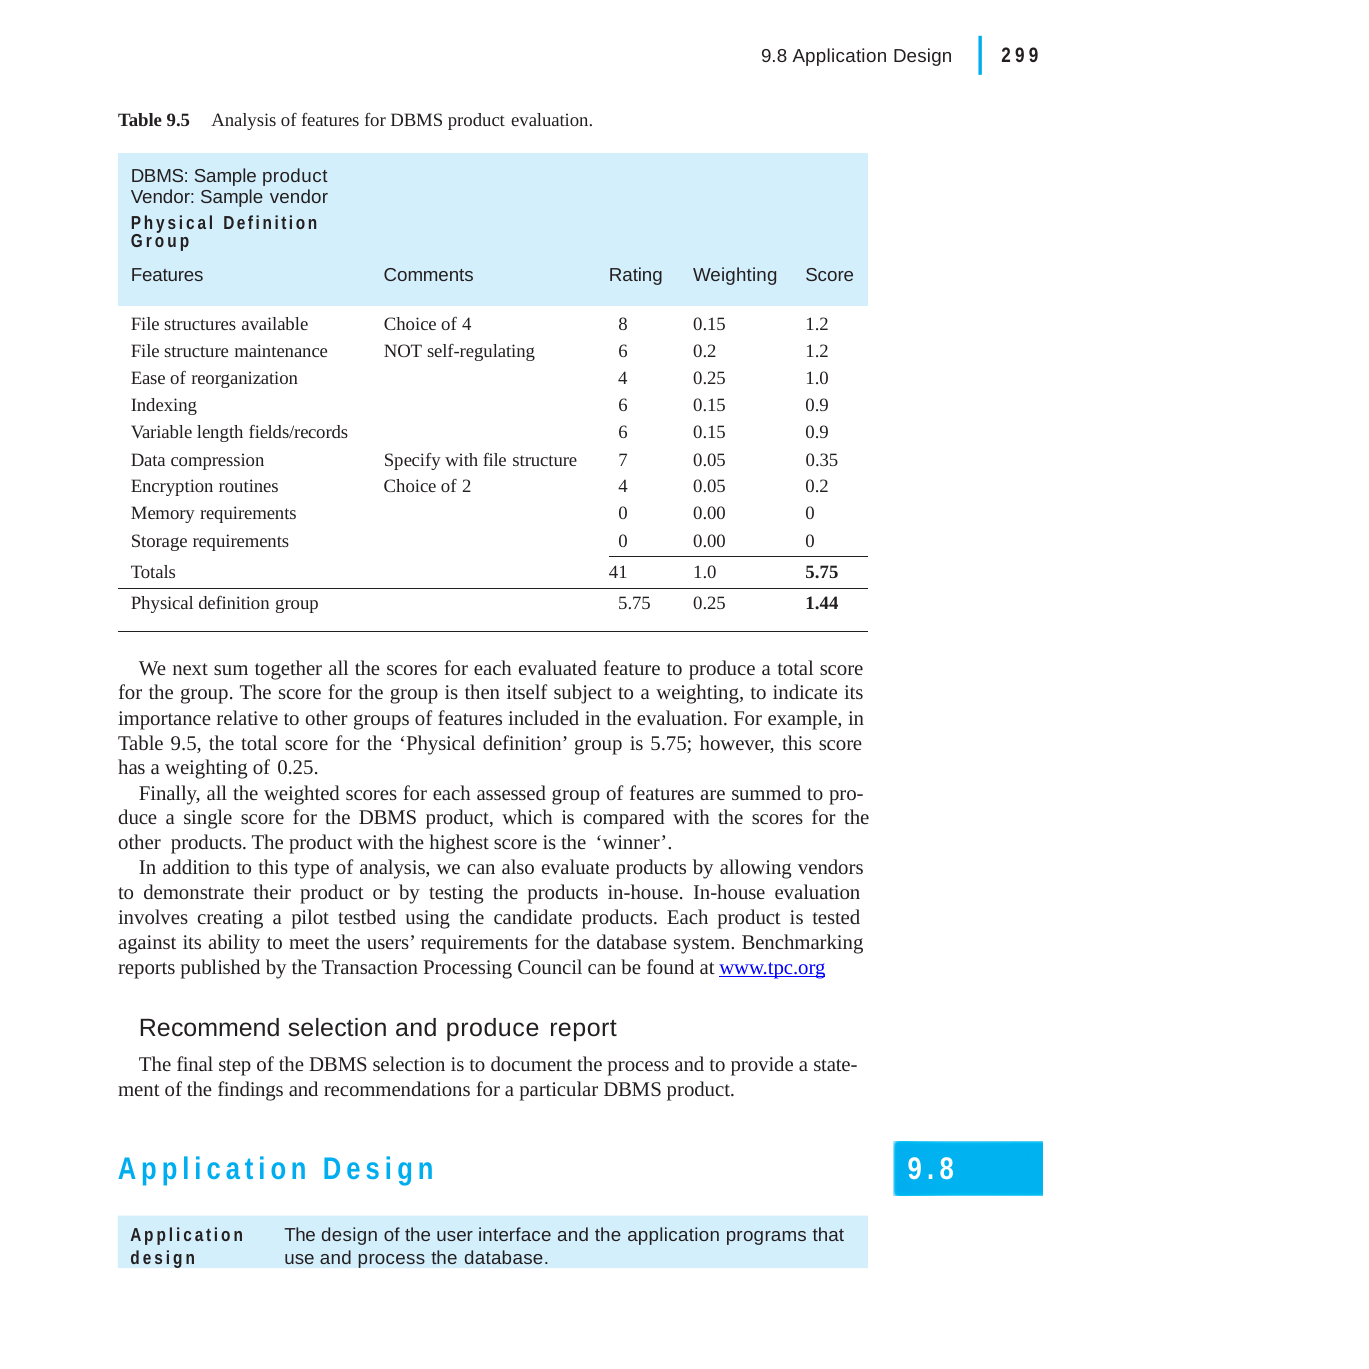

|
299
9.8 Application Design
Table 9.5
Analysis of features for DBMS product evaluation.
| DBMS: Sample product Vendor: Sample vendor Physical Definition Group |  |  |  |  |
| --- | --- | --- | --- | --- |
| Features | Comments | Rating | Weighting | Score |
| File structures available | Choice of 4 | 8 | 0.15 | 1.2 |
| File structure maintenance | NOT self-regulating | 6 | 0.2 | 1.2 |
| Ease of reorganization |  | 4 | 0.25 | 1.0 |
| Indexing |  | 6 | 0.15 | 0.9 |
| Variable length fields/records |  | 6 | 0.15 | 0.9 |
| Data compression | Specify with file structure | 7 | 0.05 | 0.35 |
| Encryption routines | Choice of 2 | 4 | 0.05 | 0.2 |
| Memory requirements |  | 0 | 0.00 | 0 |
| Storage requirements |  | 0 | 0.00 | 0 |
| Totals |  | 41 | 1.0 | 5.75 |
| Physical definition group |  | 5.75 | 0.25 | 1.44 |
We next sum together all the scores for each evaluated feature to produce a total score  for the group. The score for the group is then itself subject to a weighting, to indicate its  importance relative to other groups of features included in the evaluation. For example, in  Table 9.5, the total score for the ‘Physical definition’ group is 5.75; however, this score  has a weighting of 0.25.
Finally, all the weighted scores for each assessed group of features are summed to pro-  duce a single score for the DBMS product, which is compared with the scores for the other  products. The product with the highest score is the ‘winner’.
In addition to this type of analysis, we can also evaluate products by allowing vendors  to demonstrate their product or by testing the products in-house. In-house evaluation  involves creating a pilot testbed using the candidate products. Each product is tested  against its ability to meet the users’ requirements for the database system. Benchmarking  reports published by the Transaction Processing Council can be found at www.tpc.org

Recommend selection and produce report
The final step of the DBMS selection is to document the process and to provide a state-  ment of the findings and recommendations for a particular DBMS product.

Application Design
9.8
Application	The design of the user interface and the application programs that
design	use and process the database.